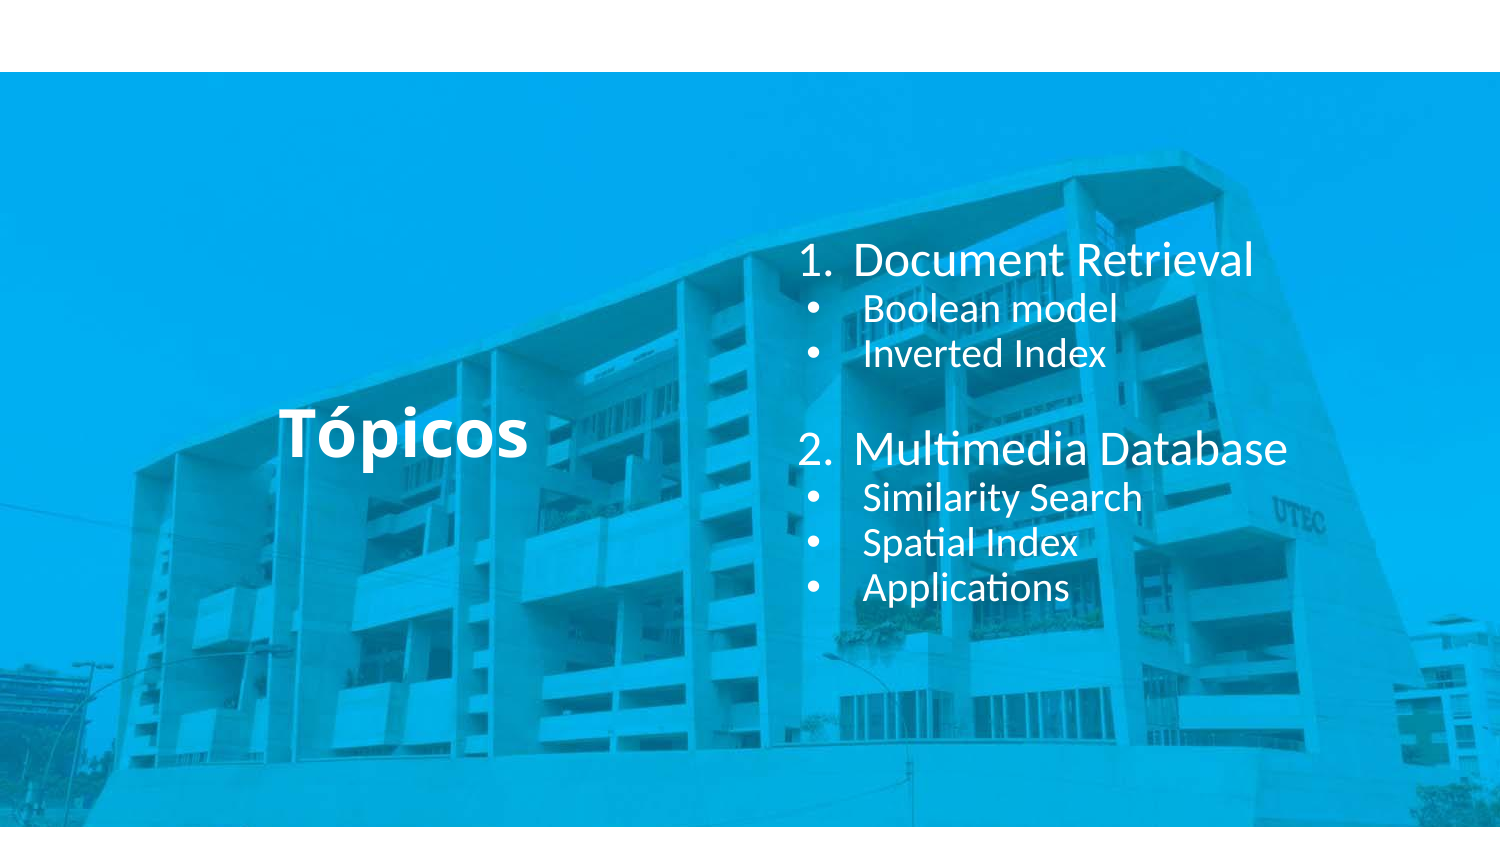

Document Retrieval
Boolean model
Inverted Index

Multimedia Database
Similarity Search
Spatial Index
Applications
# Tópicos